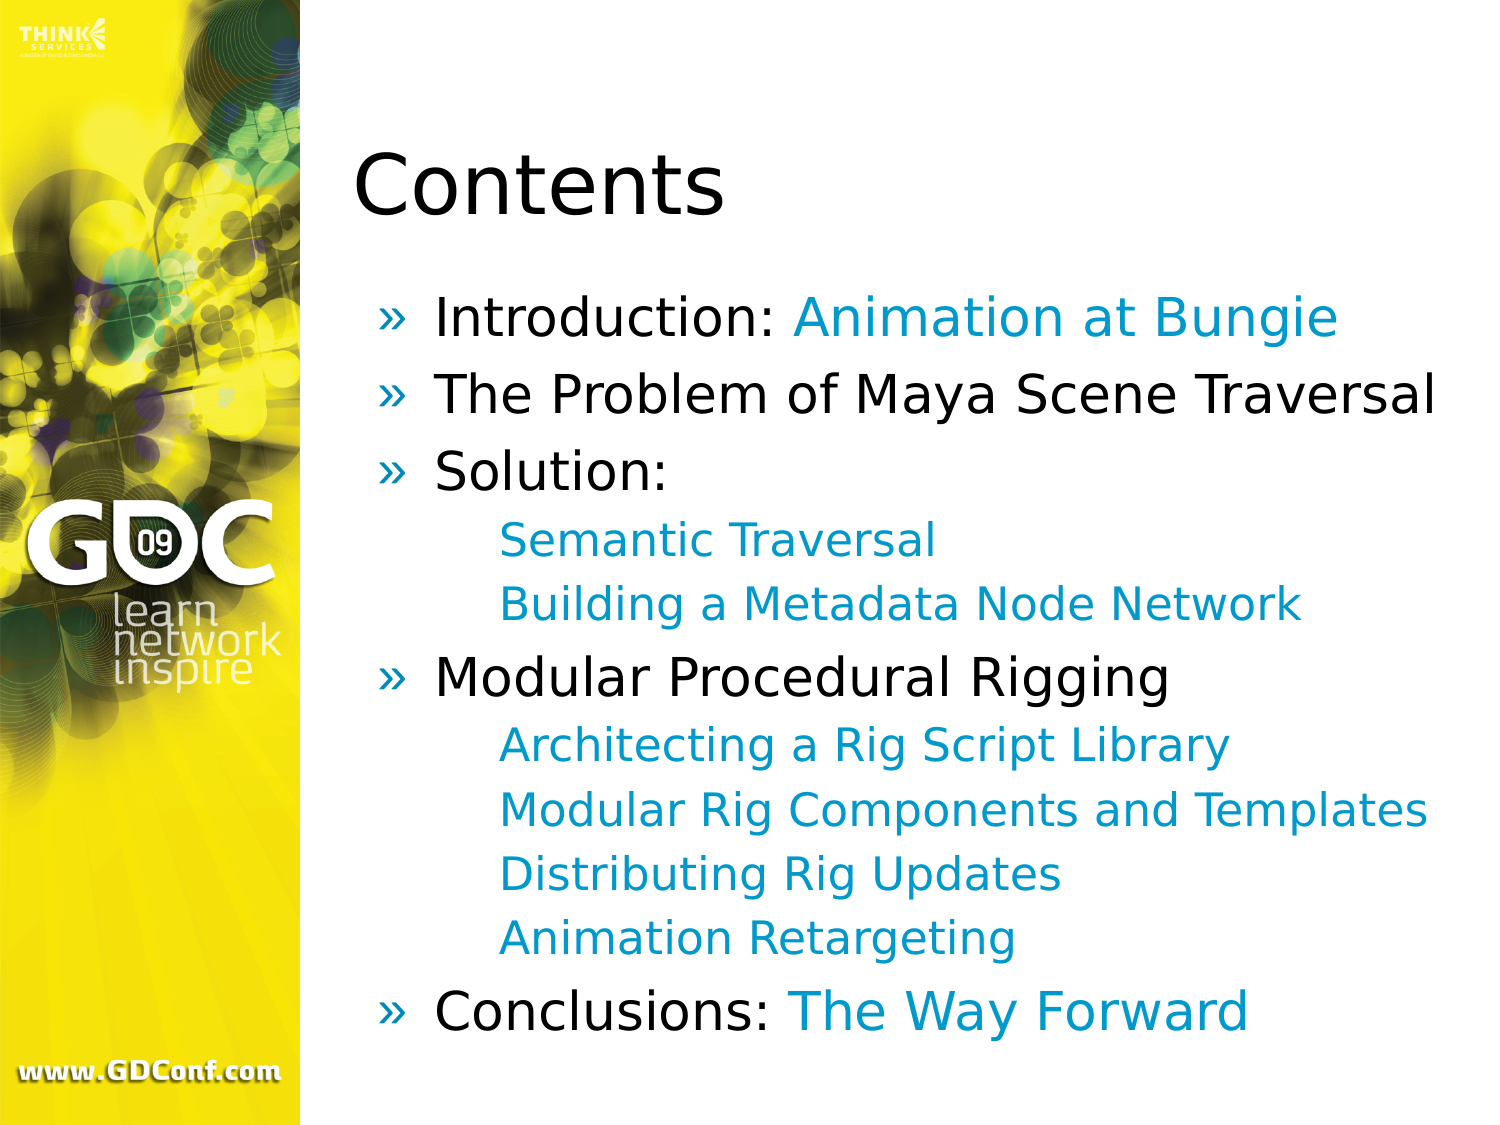

# Contents
Introduction: Animation at Bungie
The Problem of Maya Scene Traversal
Solution:
Semantic Traversal
Building a Metadata Node Network
Modular Procedural Rigging
Architecting a Rig Script Library
Modular Rig Components and Templates
Distributing Rig Updates
Animation Retargeting
Conclusions: The Way Forward